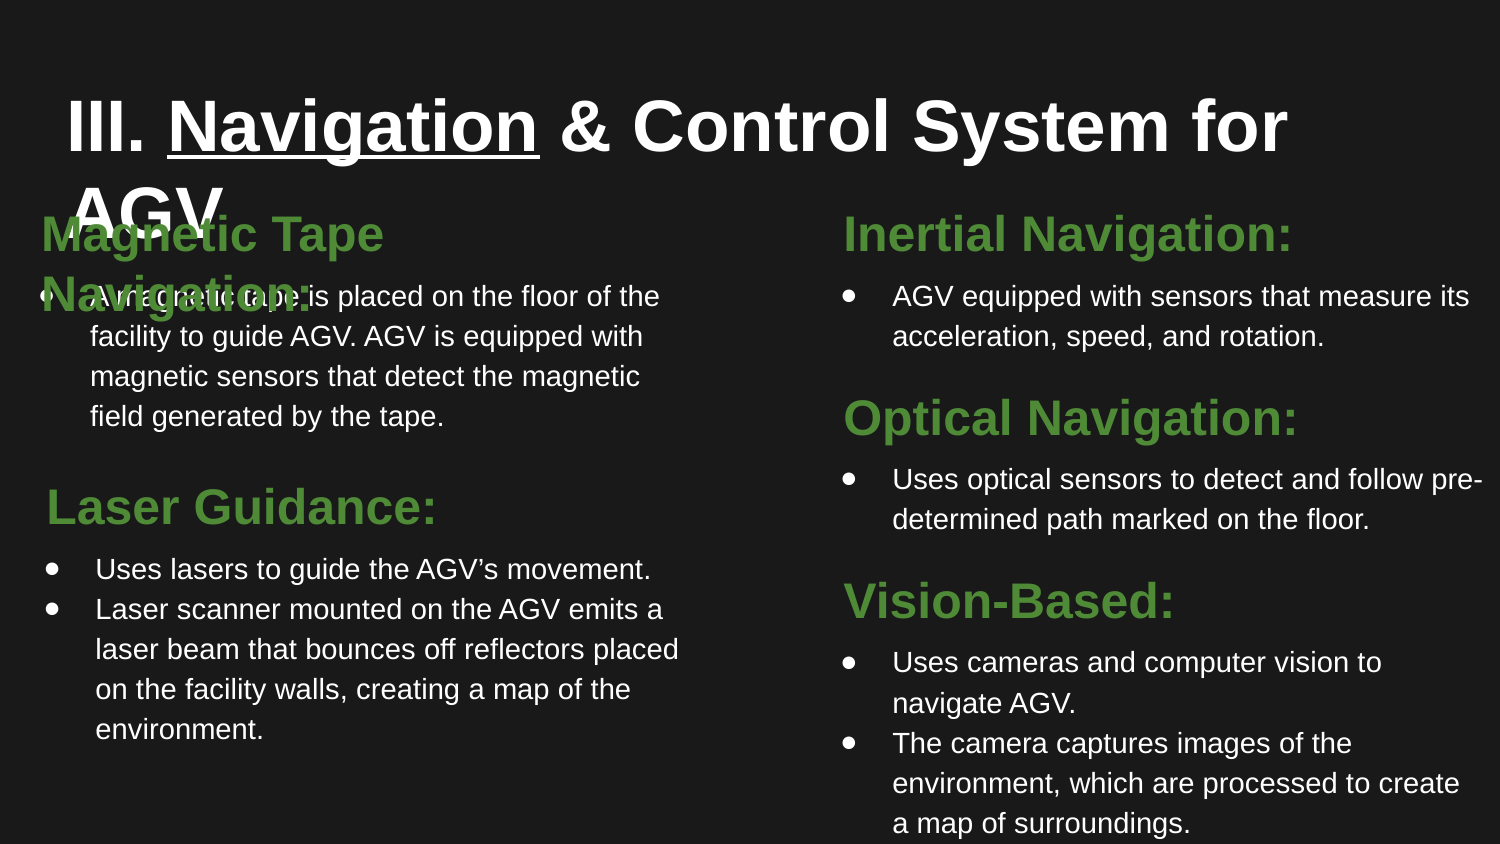

III. Navigation & Control System for AGV
Magnetic Tape Navigation:
Inertial Navigation:
A magnetic tape is placed on the floor of the facility to guide AGV. AGV is equipped with magnetic sensors that detect the magnetic field generated by the tape.
AGV equipped with sensors that measure its acceleration, speed, and rotation.
Optical Navigation:
Uses optical sensors to detect and follow pre-determined path marked on the floor.
Laser Guidance:
Uses lasers to guide the AGV’s movement.
Laser scanner mounted on the AGV emits a laser beam that bounces off reflectors placed on the facility walls, creating a map of the environment.
Vision-Based:
Uses cameras and computer vision to navigate AGV.
The camera captures images of the environment, which are processed to create a map of surroundings.